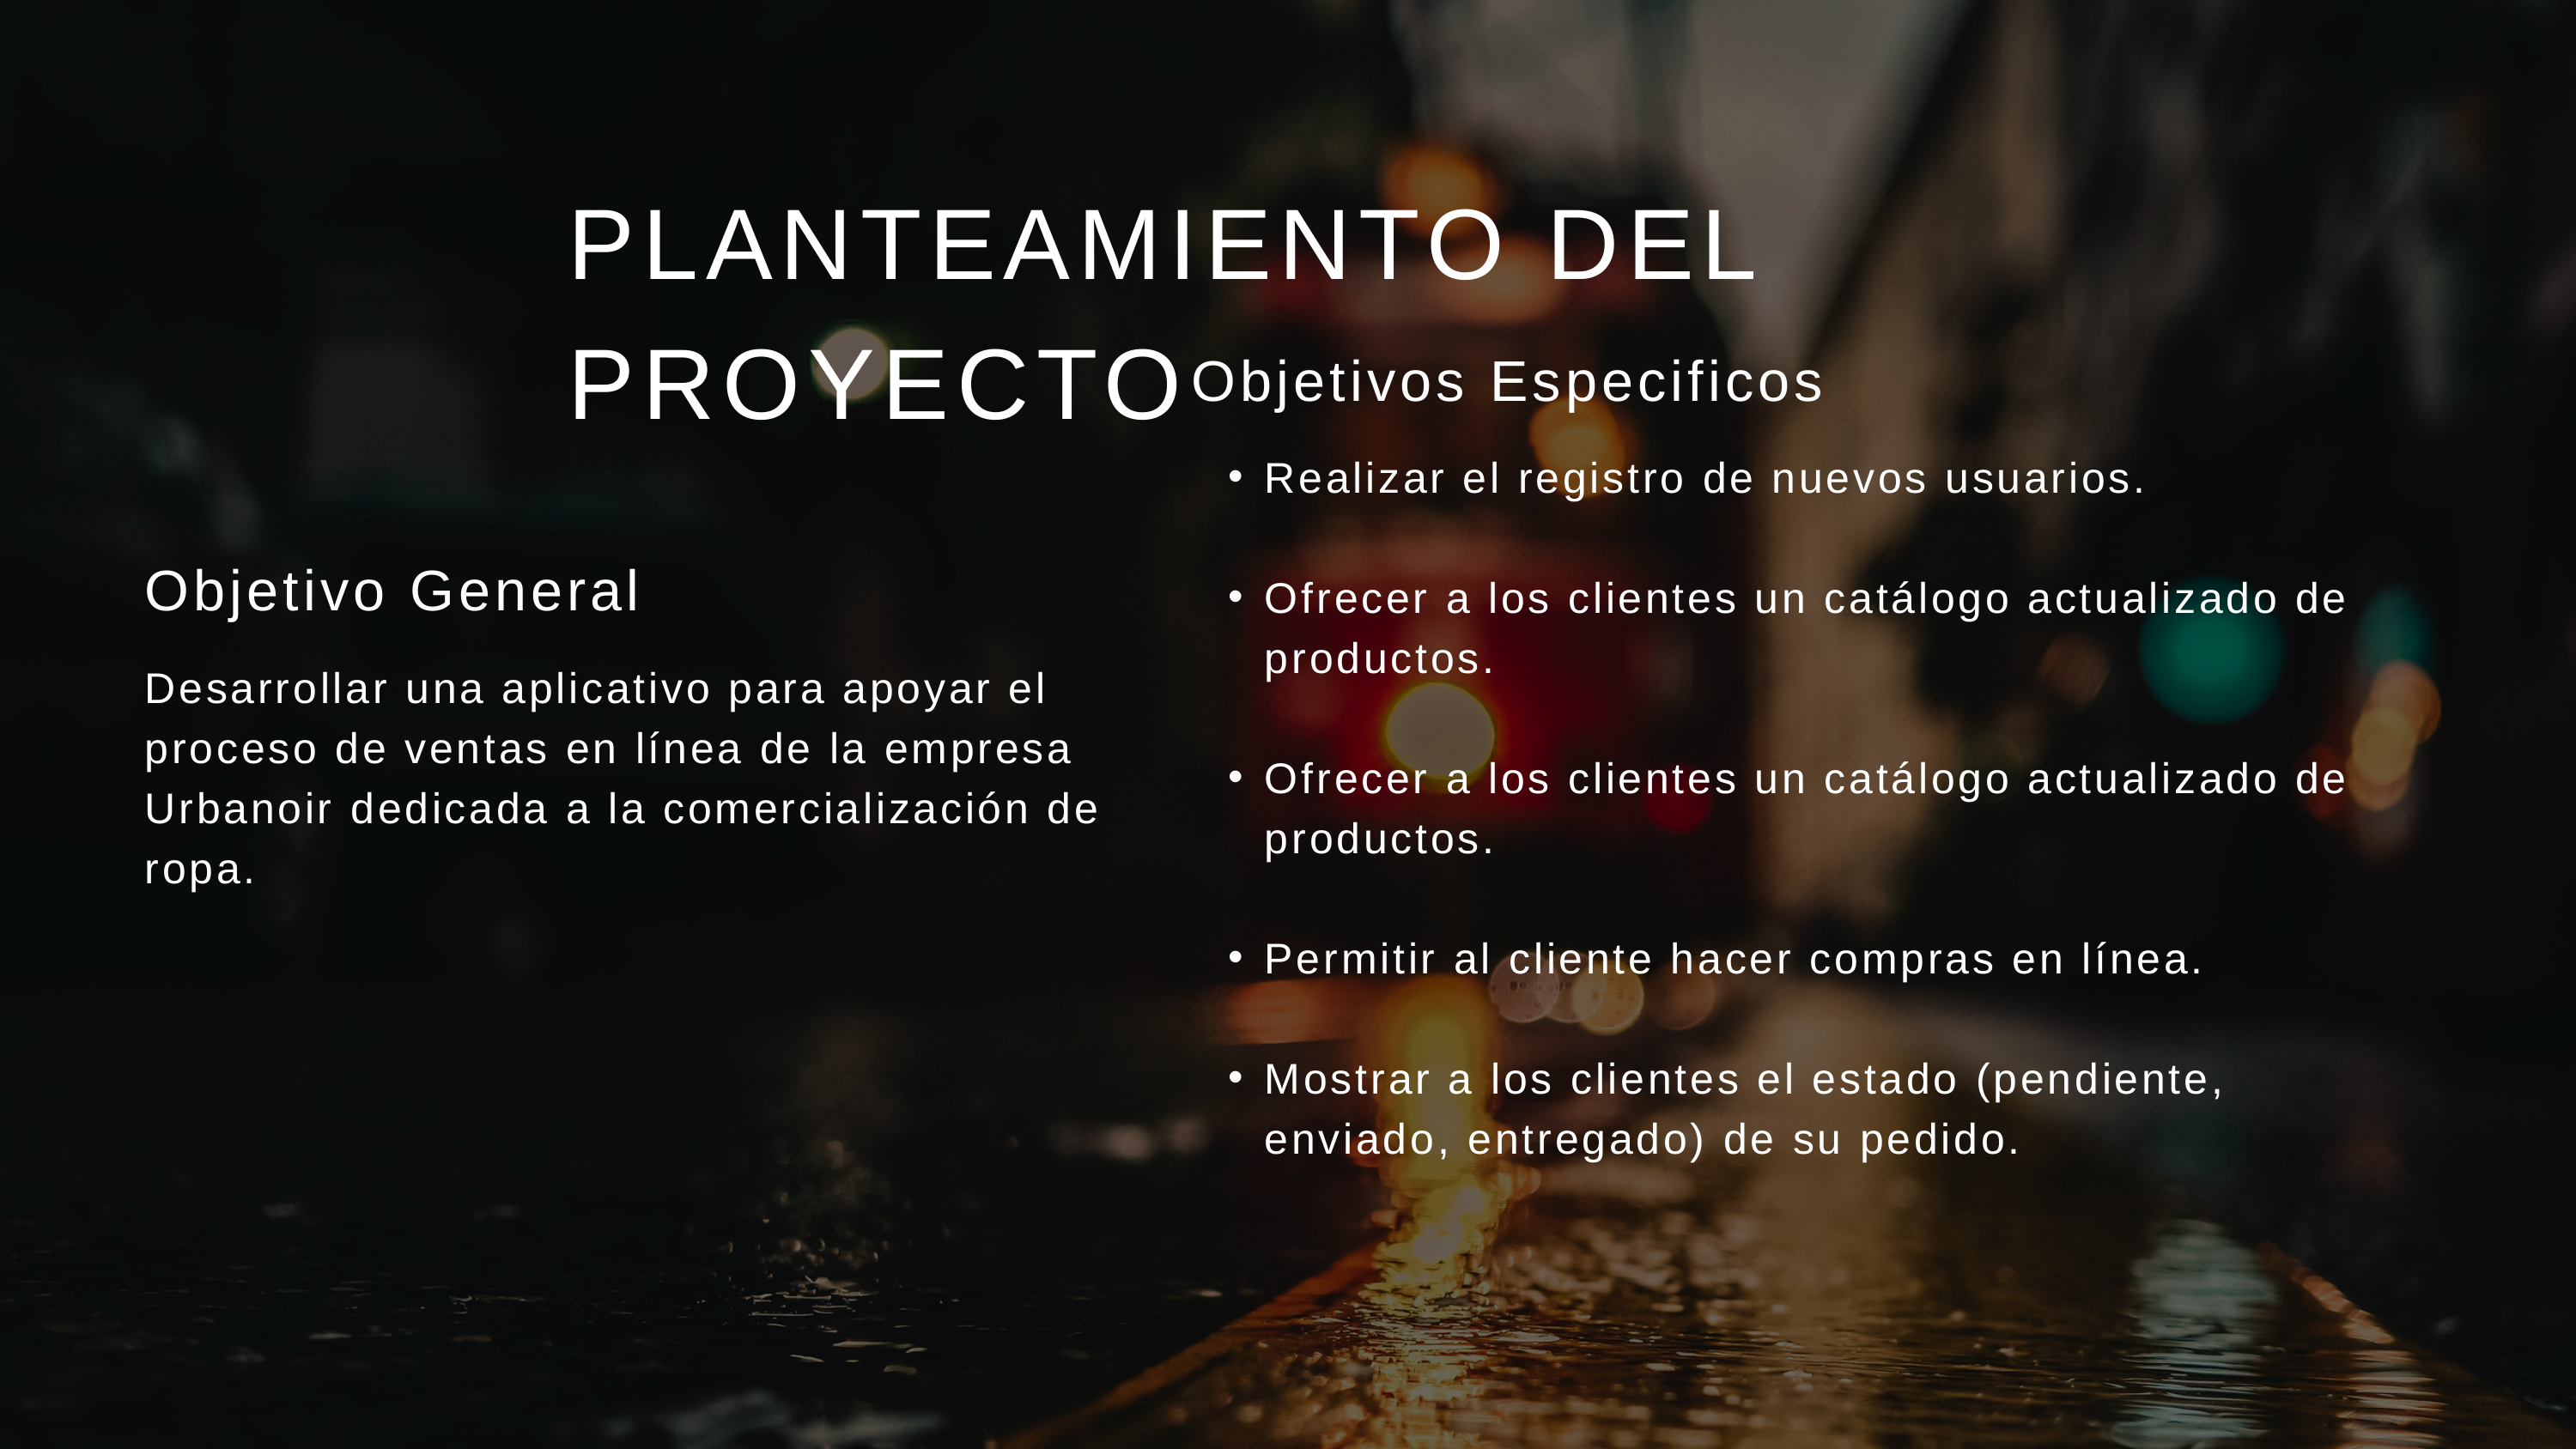

PLANTEAMIENTO DEL PROYECTO
Objetivos Especificos
Realizar el registro de nuevos usuarios.

Ofrecer a los clientes un catálogo actualizado de productos.

Ofrecer a los clientes un catálogo actualizado de productos.

Permitir al cliente hacer compras en línea.

Mostrar a los clientes el estado (pendiente, enviado, entregado) de su pedido.

Objetivo General
Desarrollar una aplicativo para apoyar el proceso de ventas en línea de la empresa Urbanoir dedicada a la comercialización de ropa.